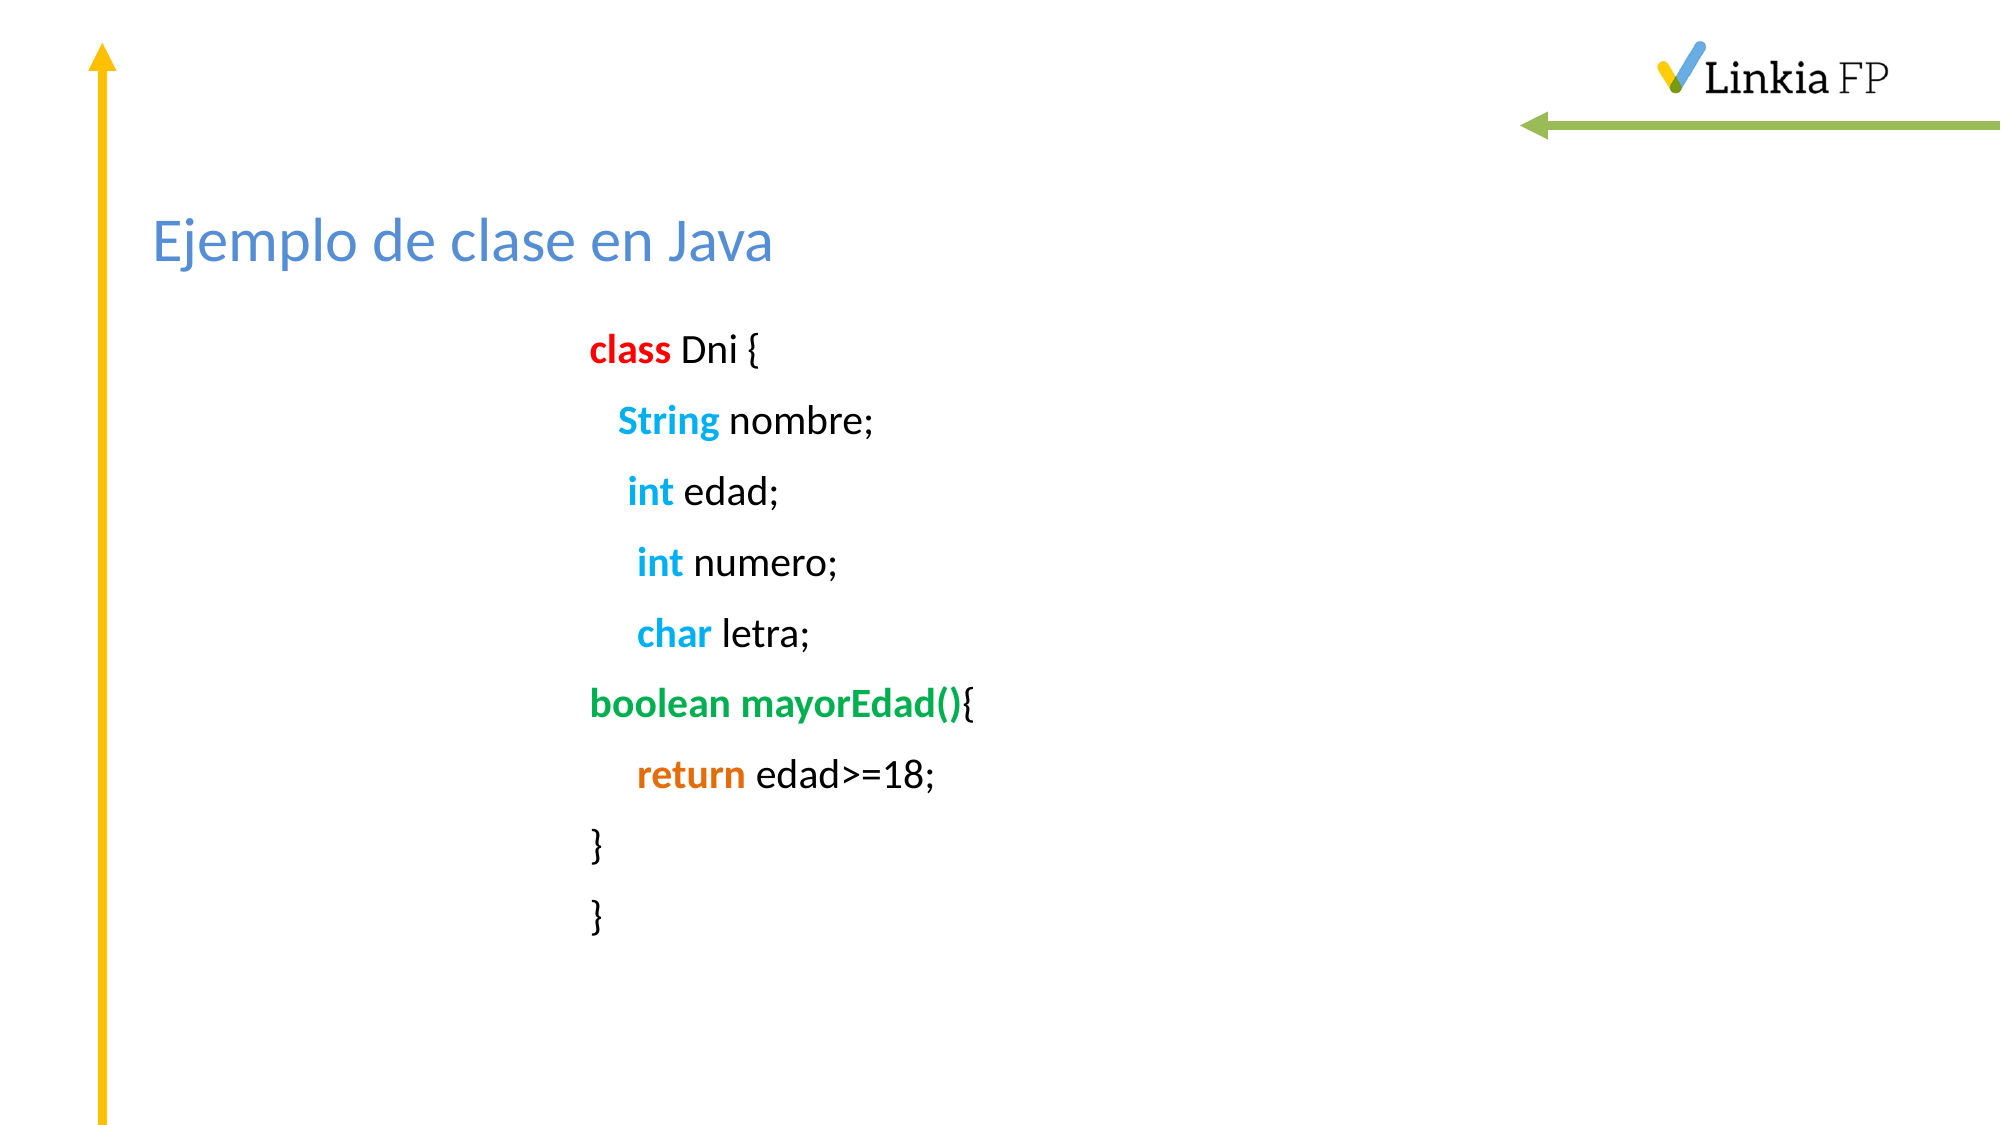

# Ejemplo de clase en Java
class Dni {
   String nombre;
    int edad;
     int numero;
     char letra;
boolean mayorEdad(){
     return edad>=18;
}
}